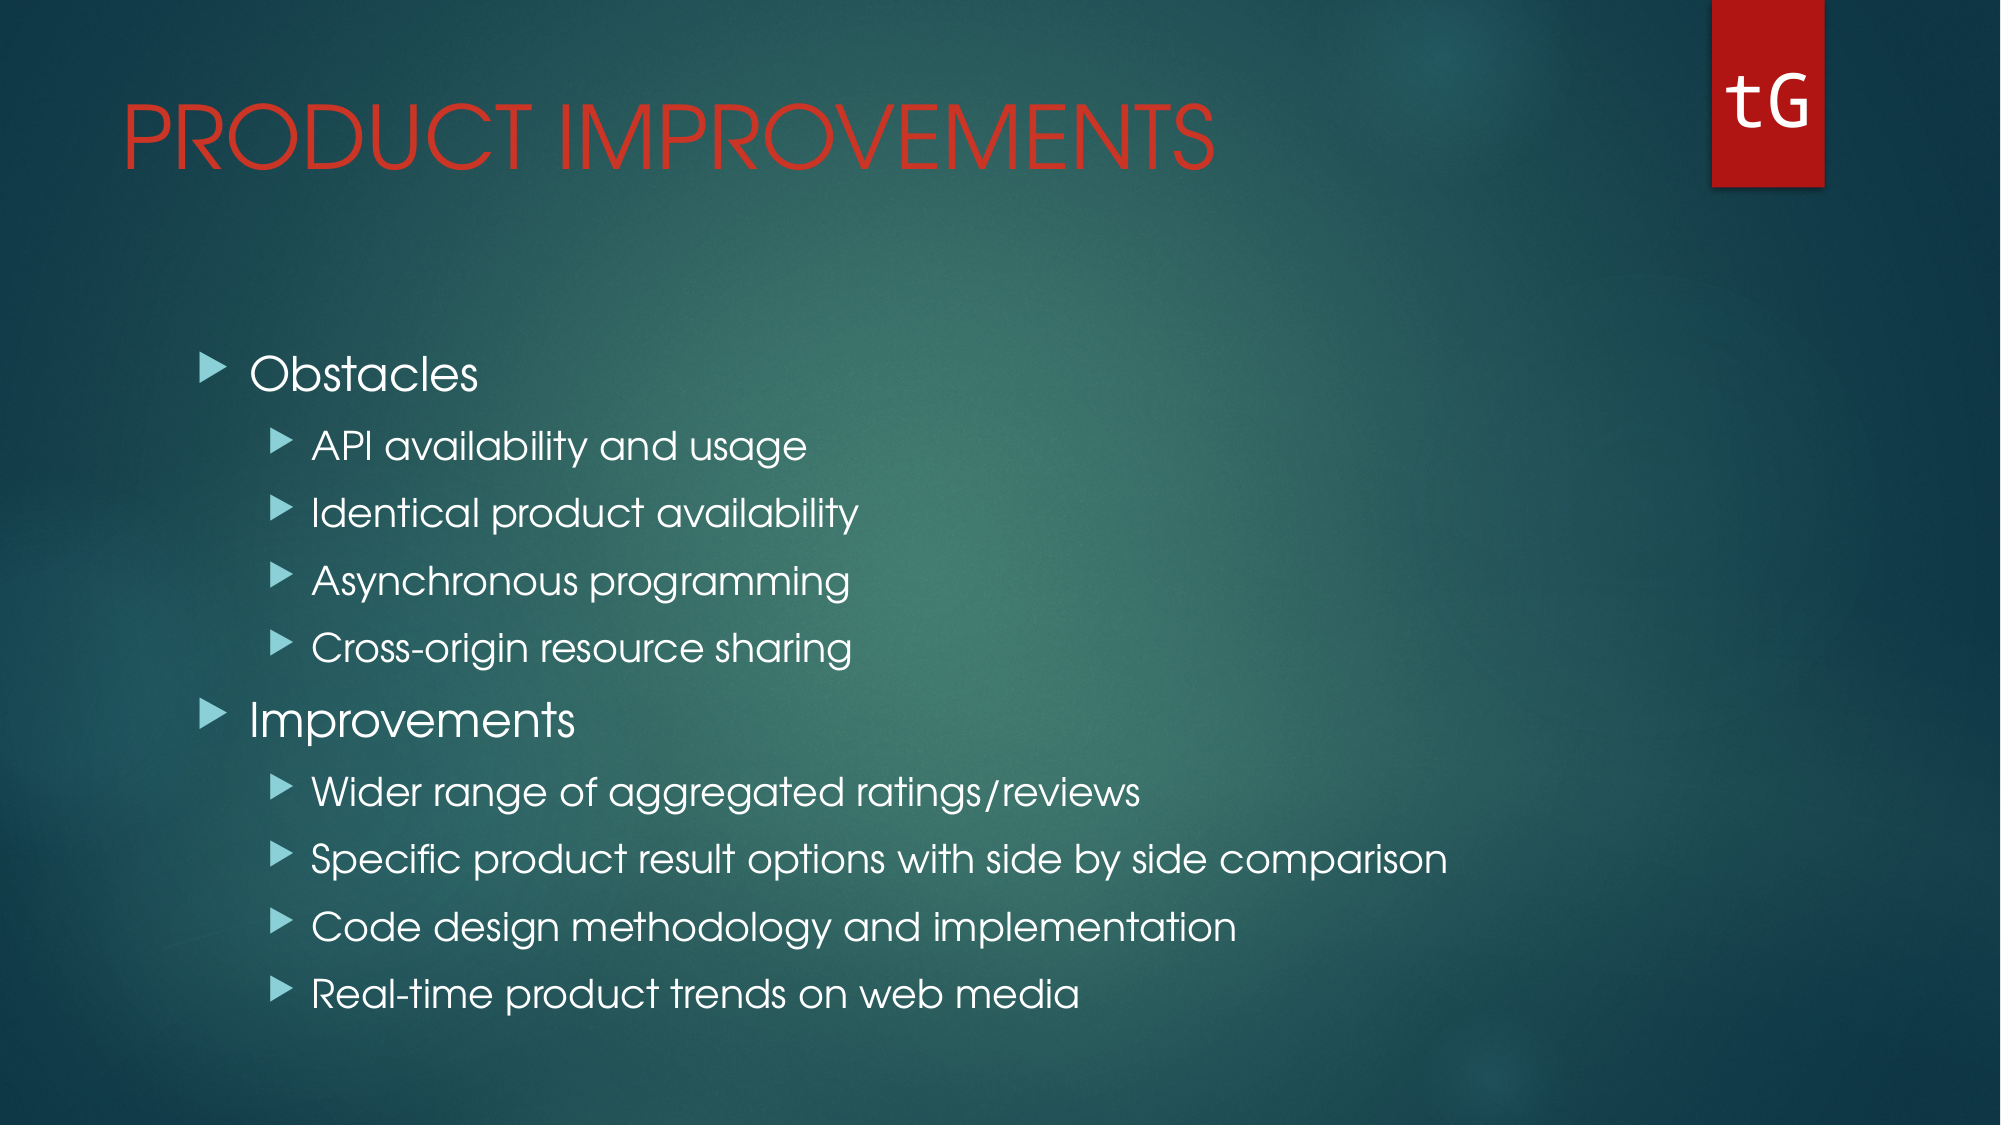

tG
# PRODUCT IMPROVEMENTS
Obstacles
API availability and usage
Identical product availability
Asynchronous programming
Cross-origin resource sharing
Improvements
Wider range of aggregated ratings/reviews
Specific product result options with side by side comparison
Code design methodology and implementation
Real-time product trends on web media